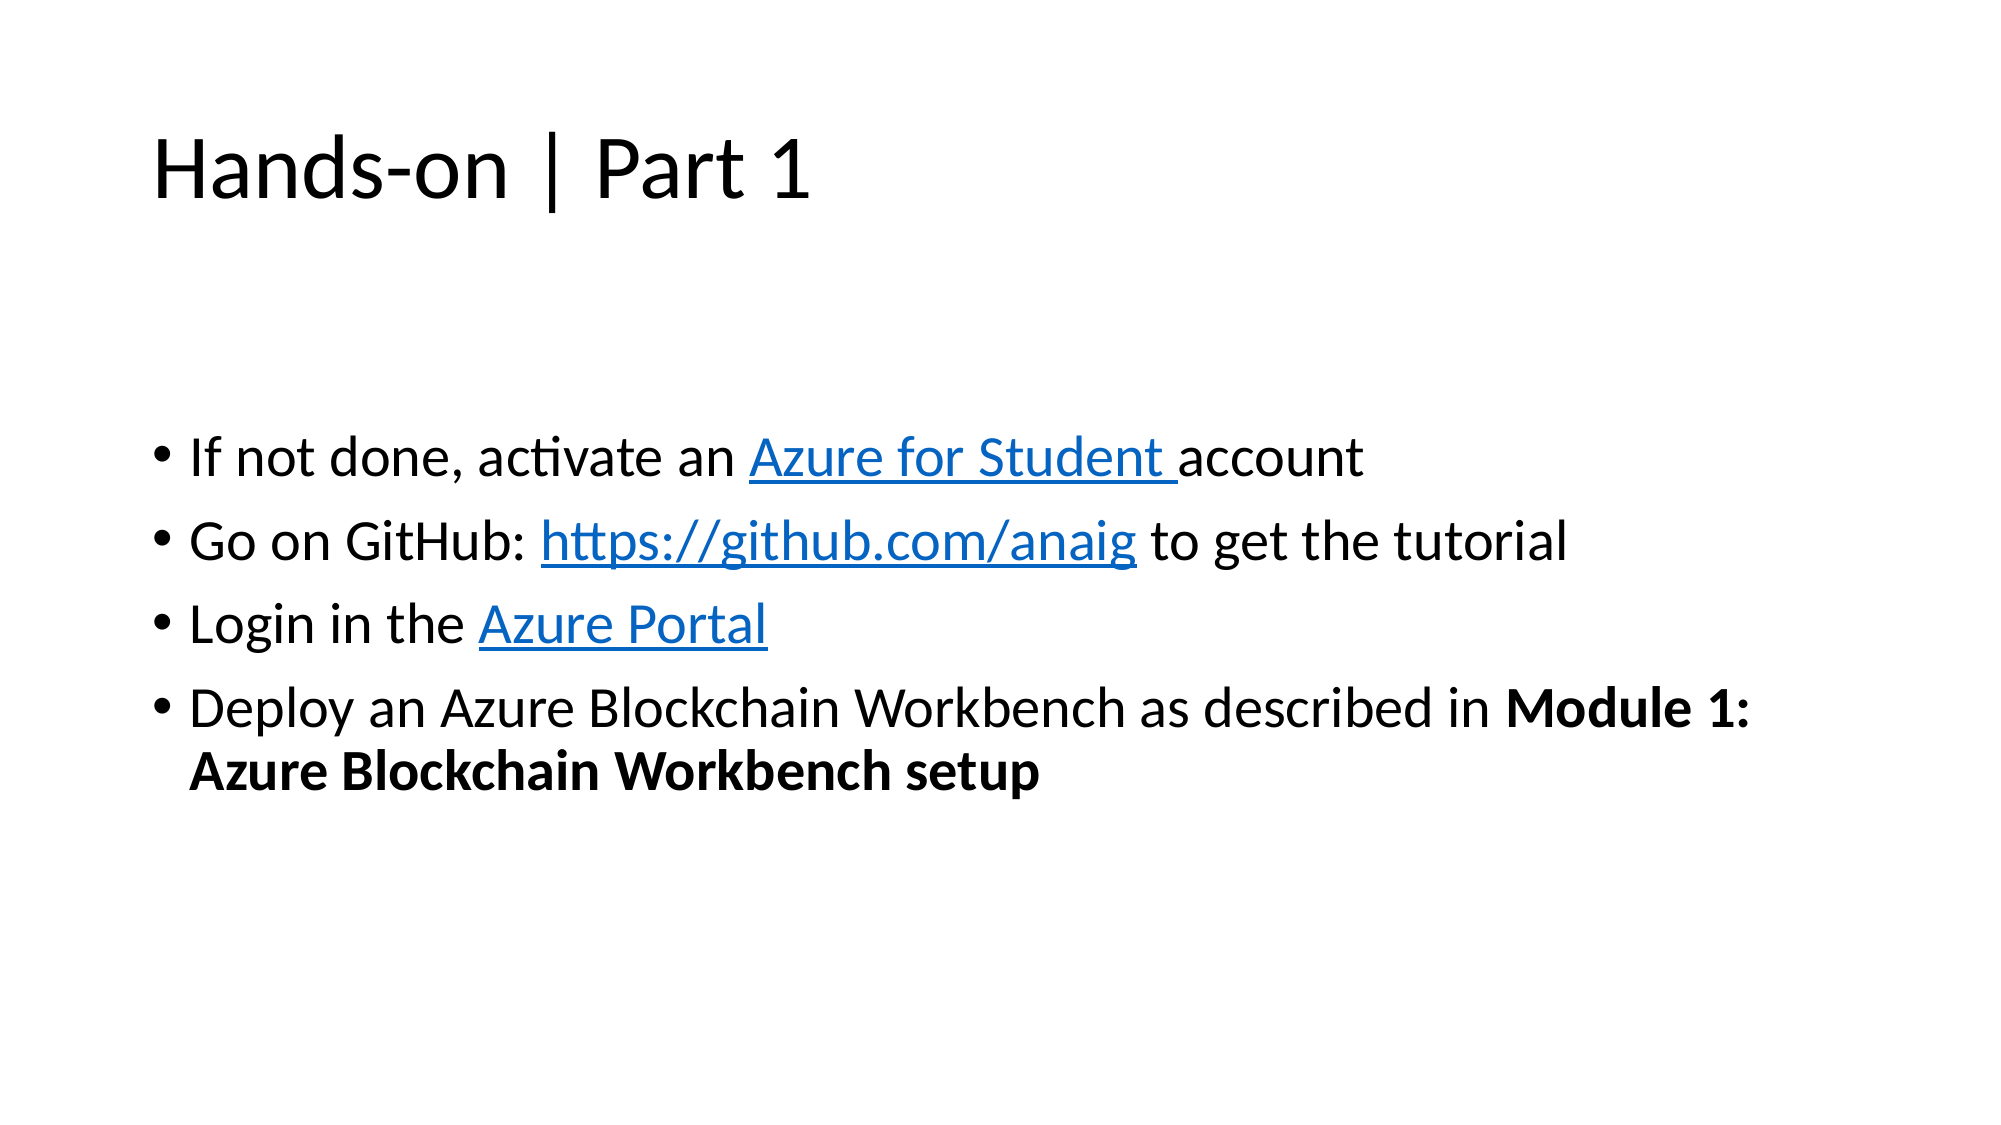

# Hands-on | Part 1
If not done, activate an Azure for Student account
Go on GitHub: https://github.com/anaig to get the tutorial
Login in the Azure Portal
Deploy an Azure Blockchain Workbench as described in Module 1: Azure Blockchain Workbench setup